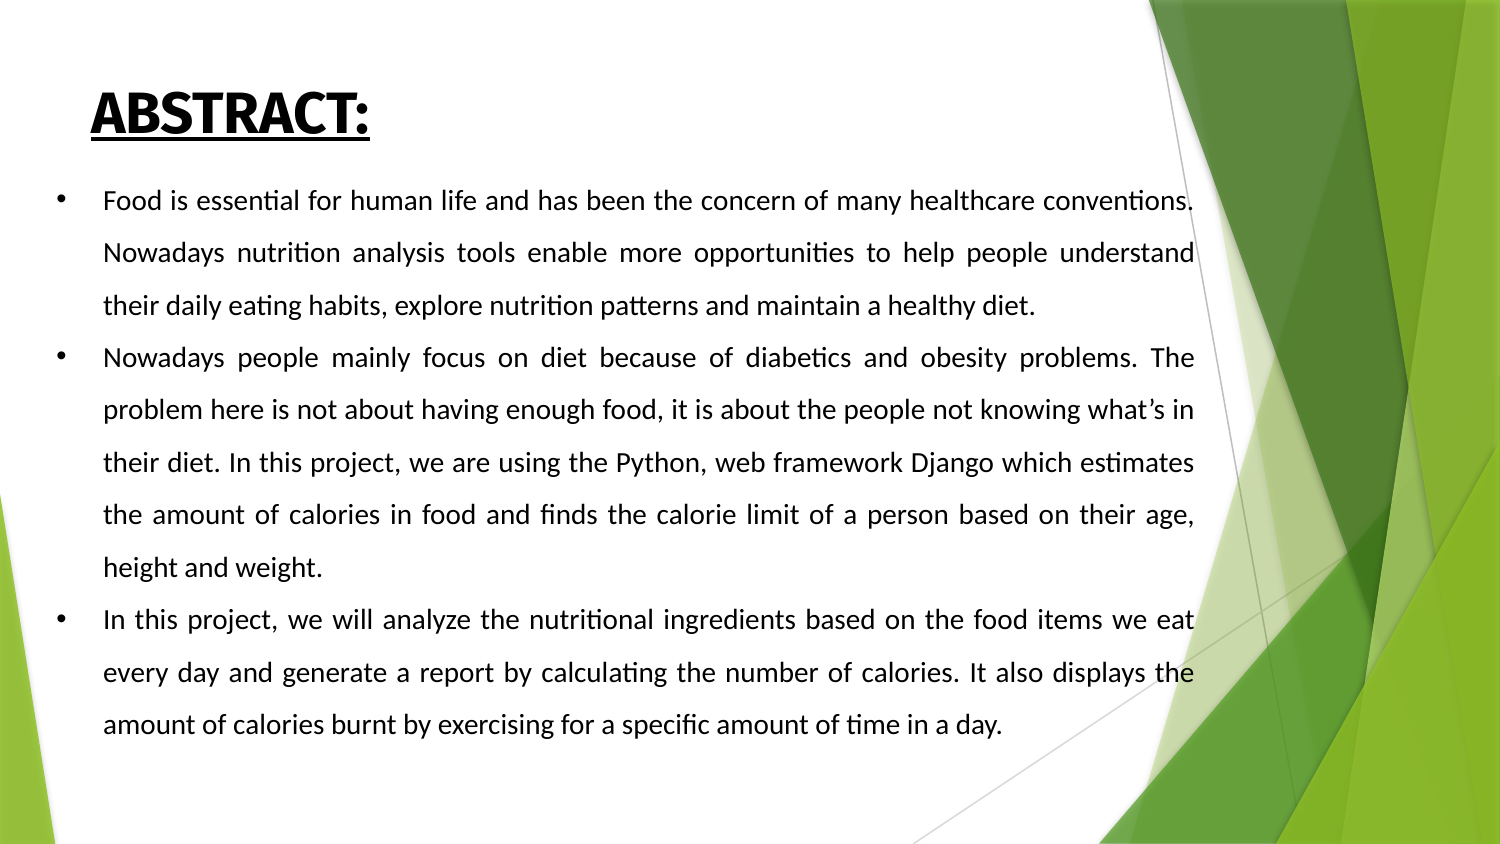

ABSTRACT:

Food is essential for human life and has been the concern of many healthcare conventions. Nowadays nutrition analysis tools enable more opportunities to help people understand their daily eating habits, explore nutrition patterns and maintain a healthy diet.
Nowadays people mainly focus on diet because of diabetics and obesity problems. The problem here is not about having enough food, it is about the people not knowing what’s in their diet. In this project, we are using the Python, web framework Django which estimates the amount of calories in food and finds the calorie limit of a person based on their age, height and weight.
In this project, we will analyze the nutritional ingredients based on the food items we eat every day and generate a report by calculating the number of calories. It also displays the amount of calories burnt by exercising for a specific amount of time in a day.